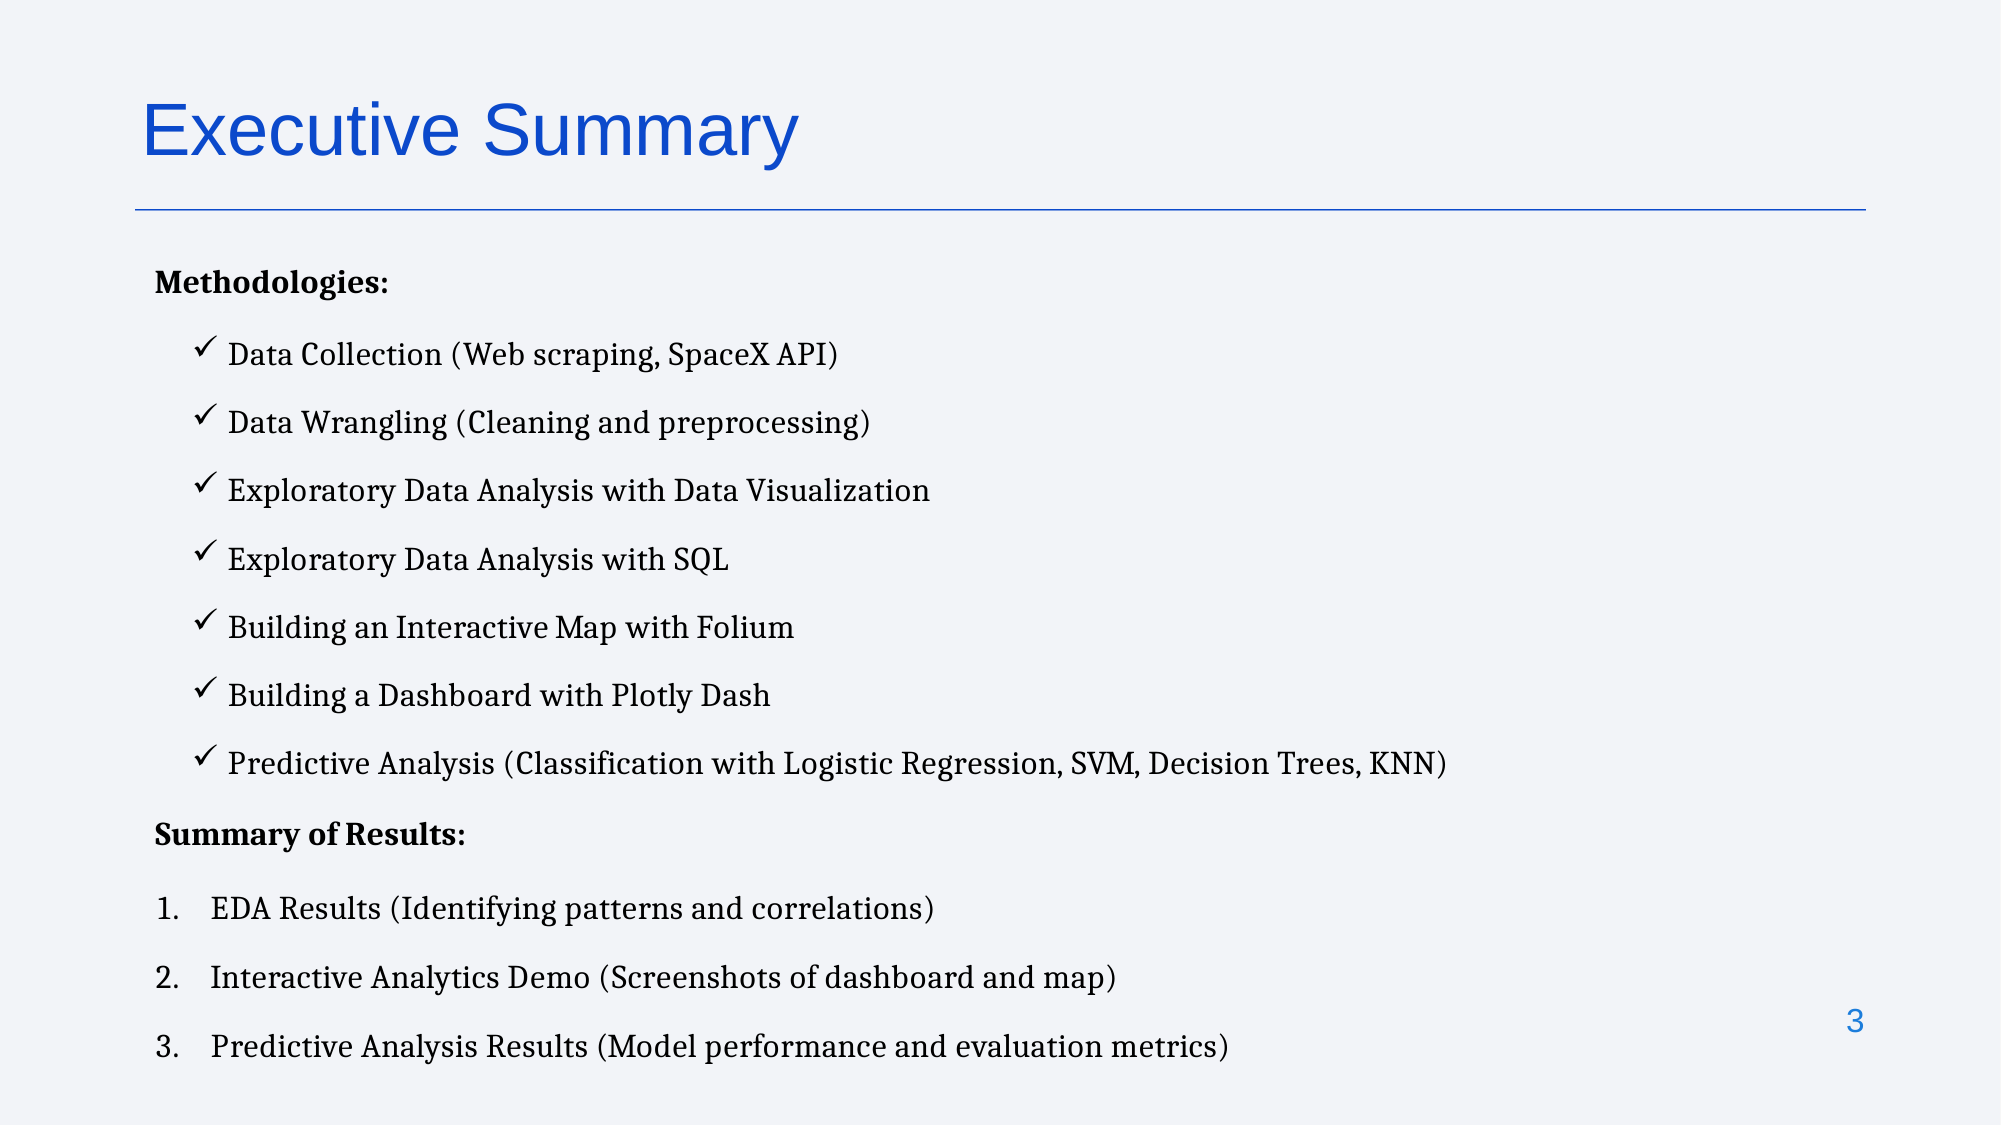

Executive Summary
Methodologies:
    Data Collection (Web scraping, SpaceX API)
    Data Wrangling (Cleaning and preprocessing)
    Exploratory Data Analysis with Data Visualization
    Exploratory Data Analysis with SQL
    Building an Interactive Map with Folium
    Building a Dashboard with Plotly Dash
    Predictive Analysis (Classification with Logistic Regression, SVM, Decision Trees, KNN)
Summary of Results:
EDA Results (Identifying patterns and correlations)
Interactive Analytics Demo (Screenshots of dashboard and map)
Predictive Analysis Results (Model performance and evaluation metrics)

3